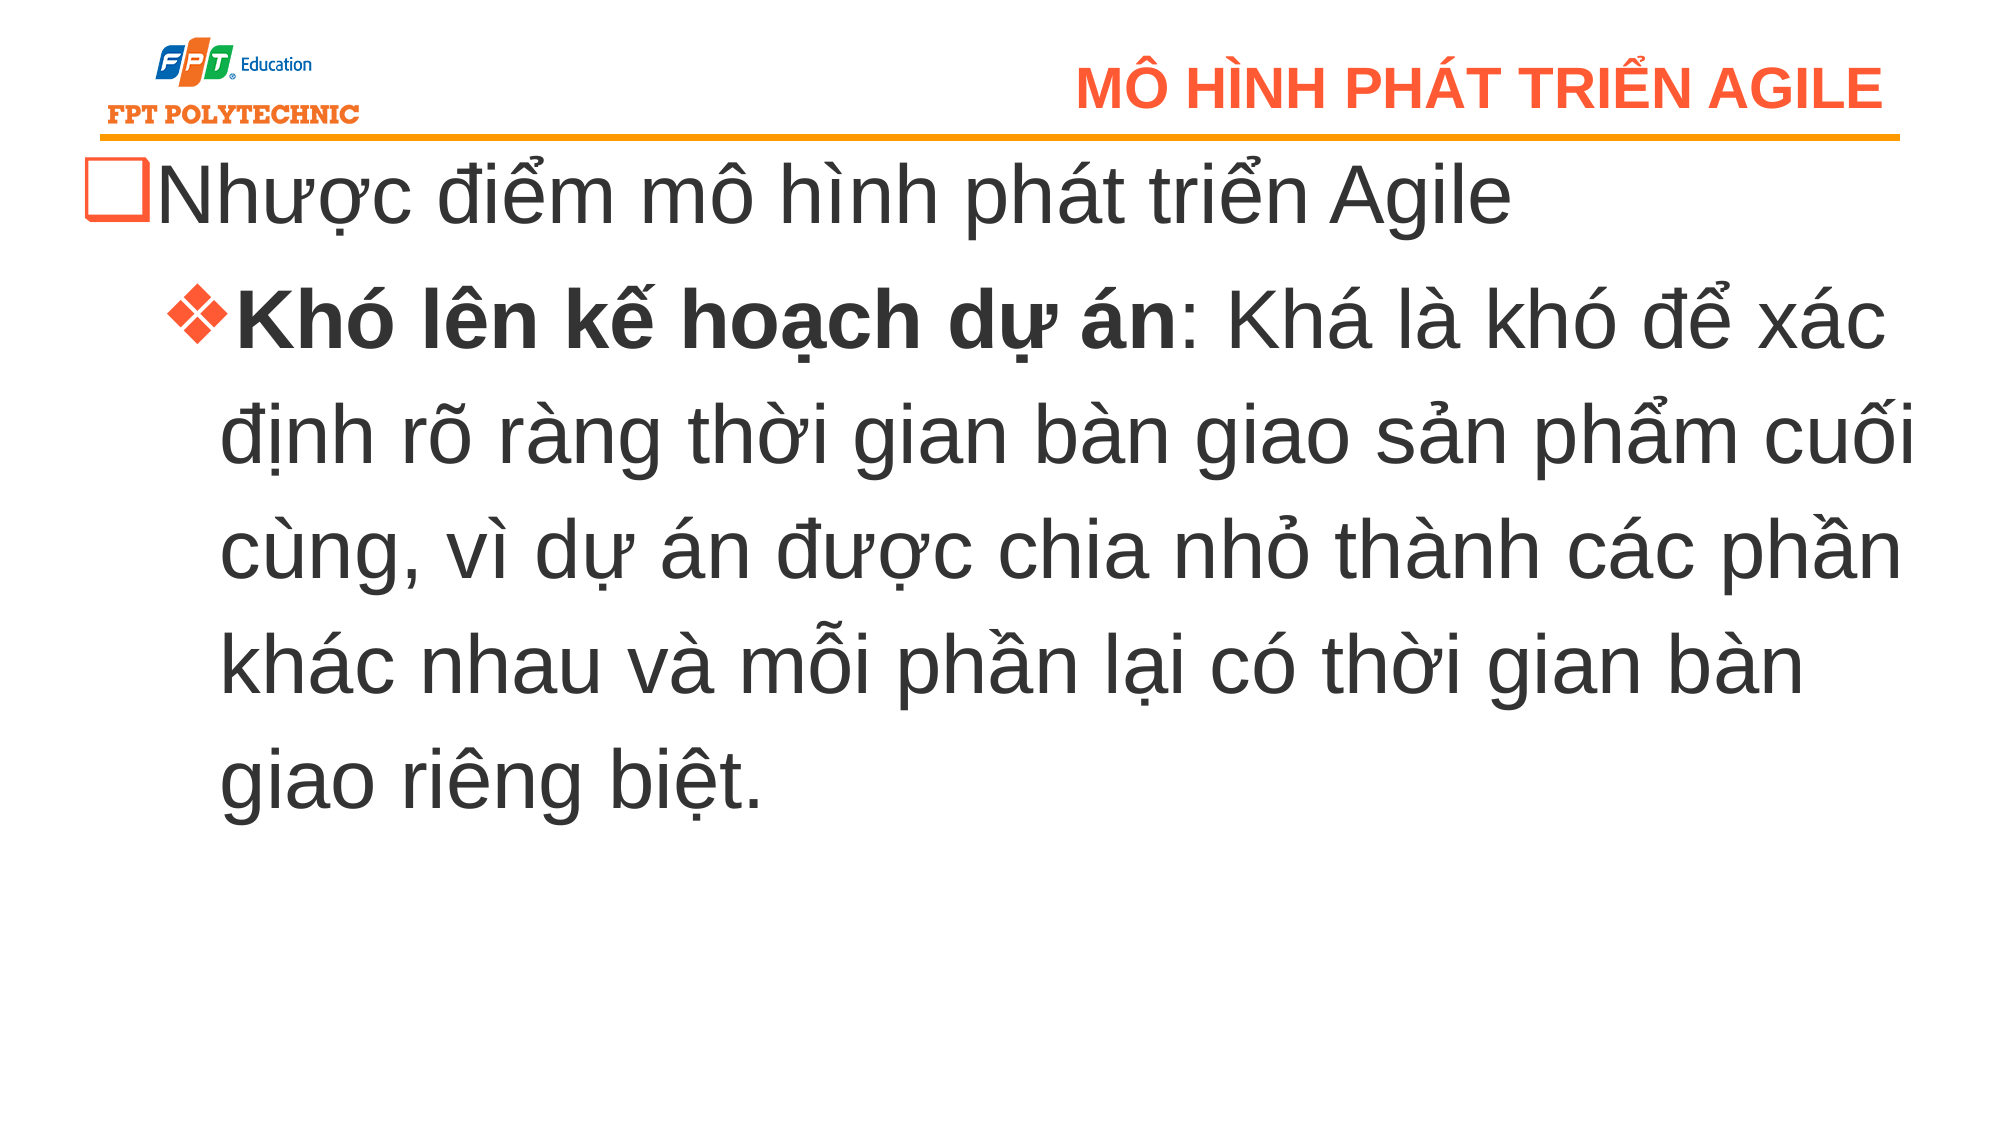

# Mô hình phát triển agile
Nhược điểm mô hình phát triển Agile
Khó lên kế hoạch dự án: Khá là khó để xác định rõ ràng thời gian bàn giao sản phẩm cuối cùng, vì dự án được chia nhỏ thành các phần khác nhau và mỗi phần lại có thời gian bàn giao riêng biệt.